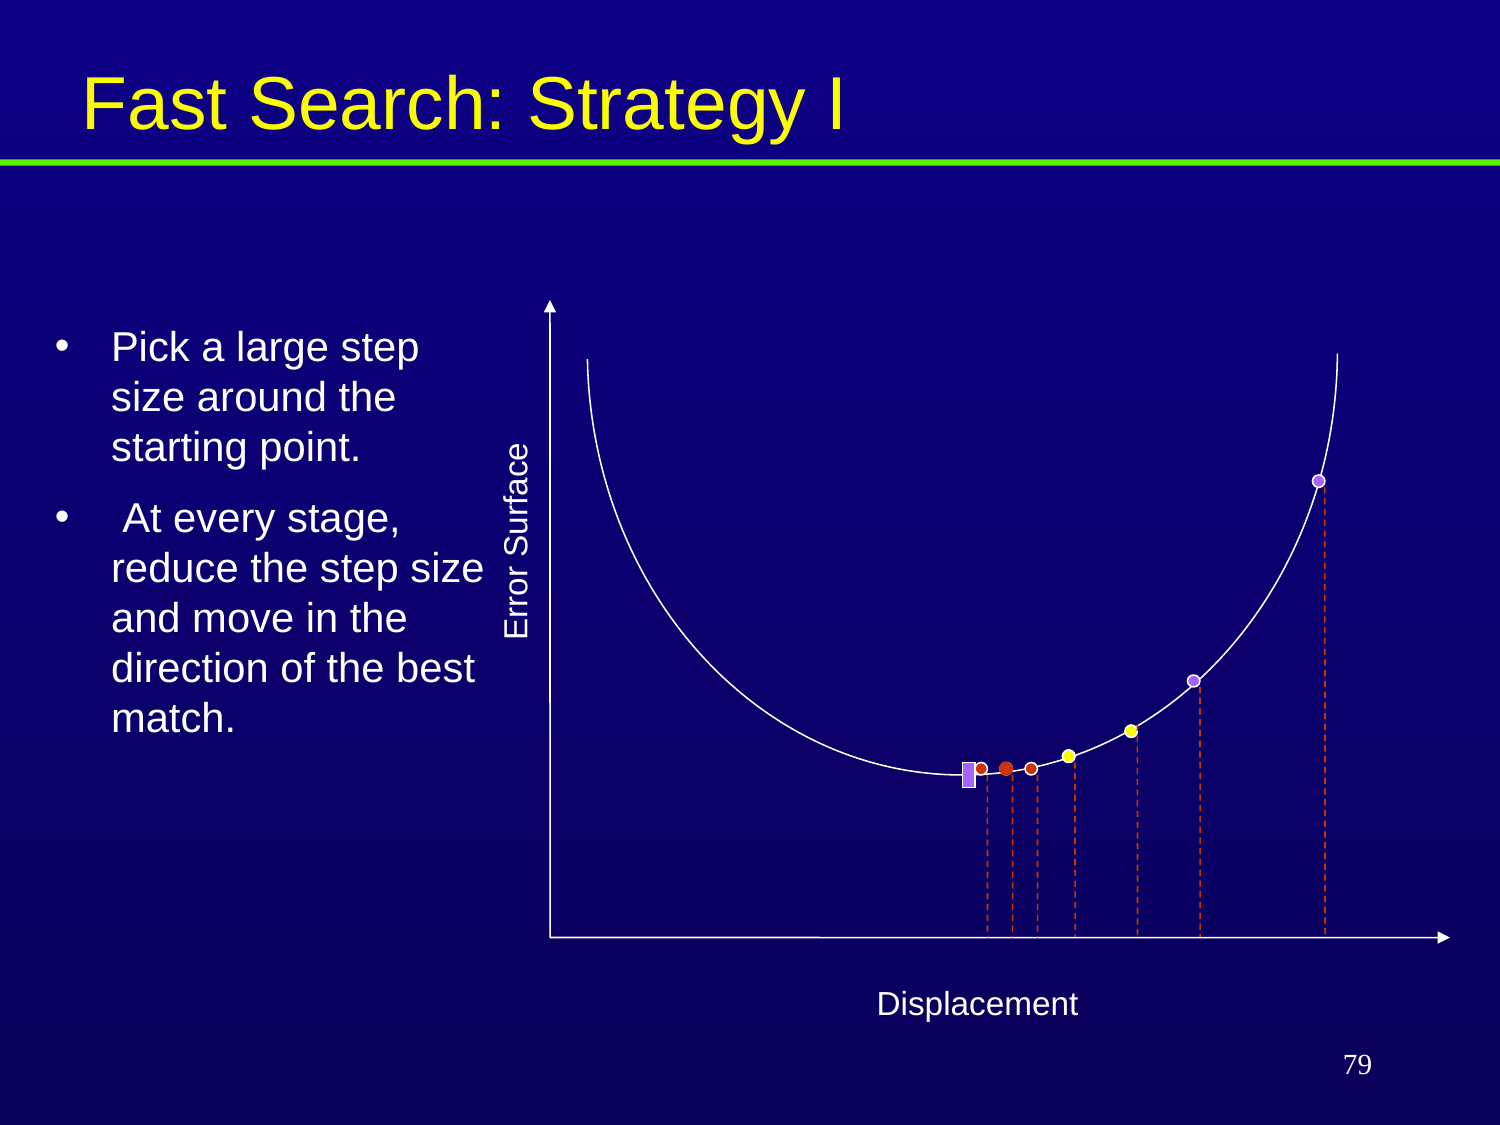

Fast Search: Strategy I

Pick a large step size around the starting point.
 At every stage, reduce the step size and move in the direction of the best match.

Error Surface

Displacement
79